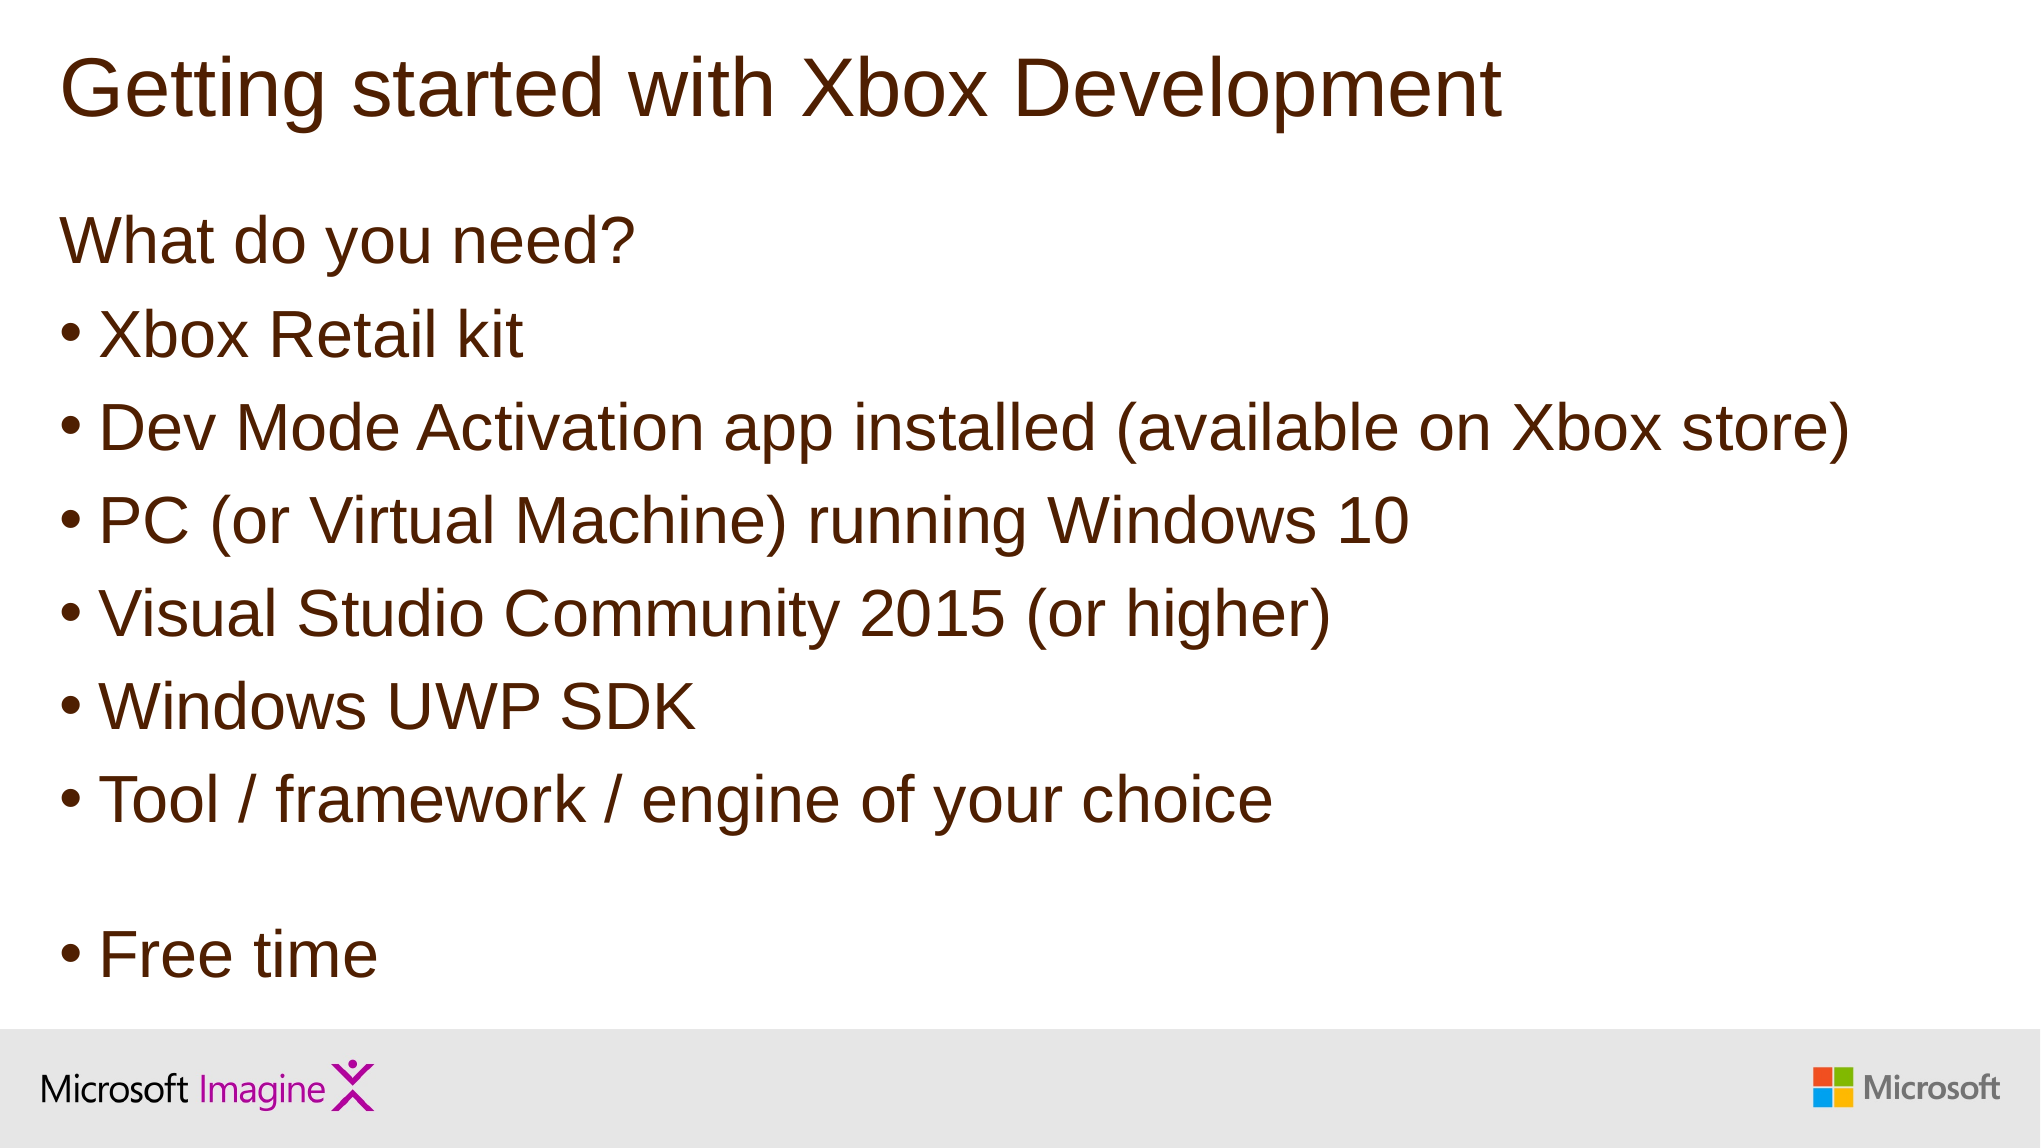

# UWP on Xbox
Getting started with Xbox Development
What do you need?
Xbox Retail kit
Dev Mode Activation app installed (available on Xbox store)
PC (or Virtual Machine) running Windows 10
Visual Studio Community 2015 (or higher)
Windows UWP SDK
Tool / framework / engine of your choice

Free time